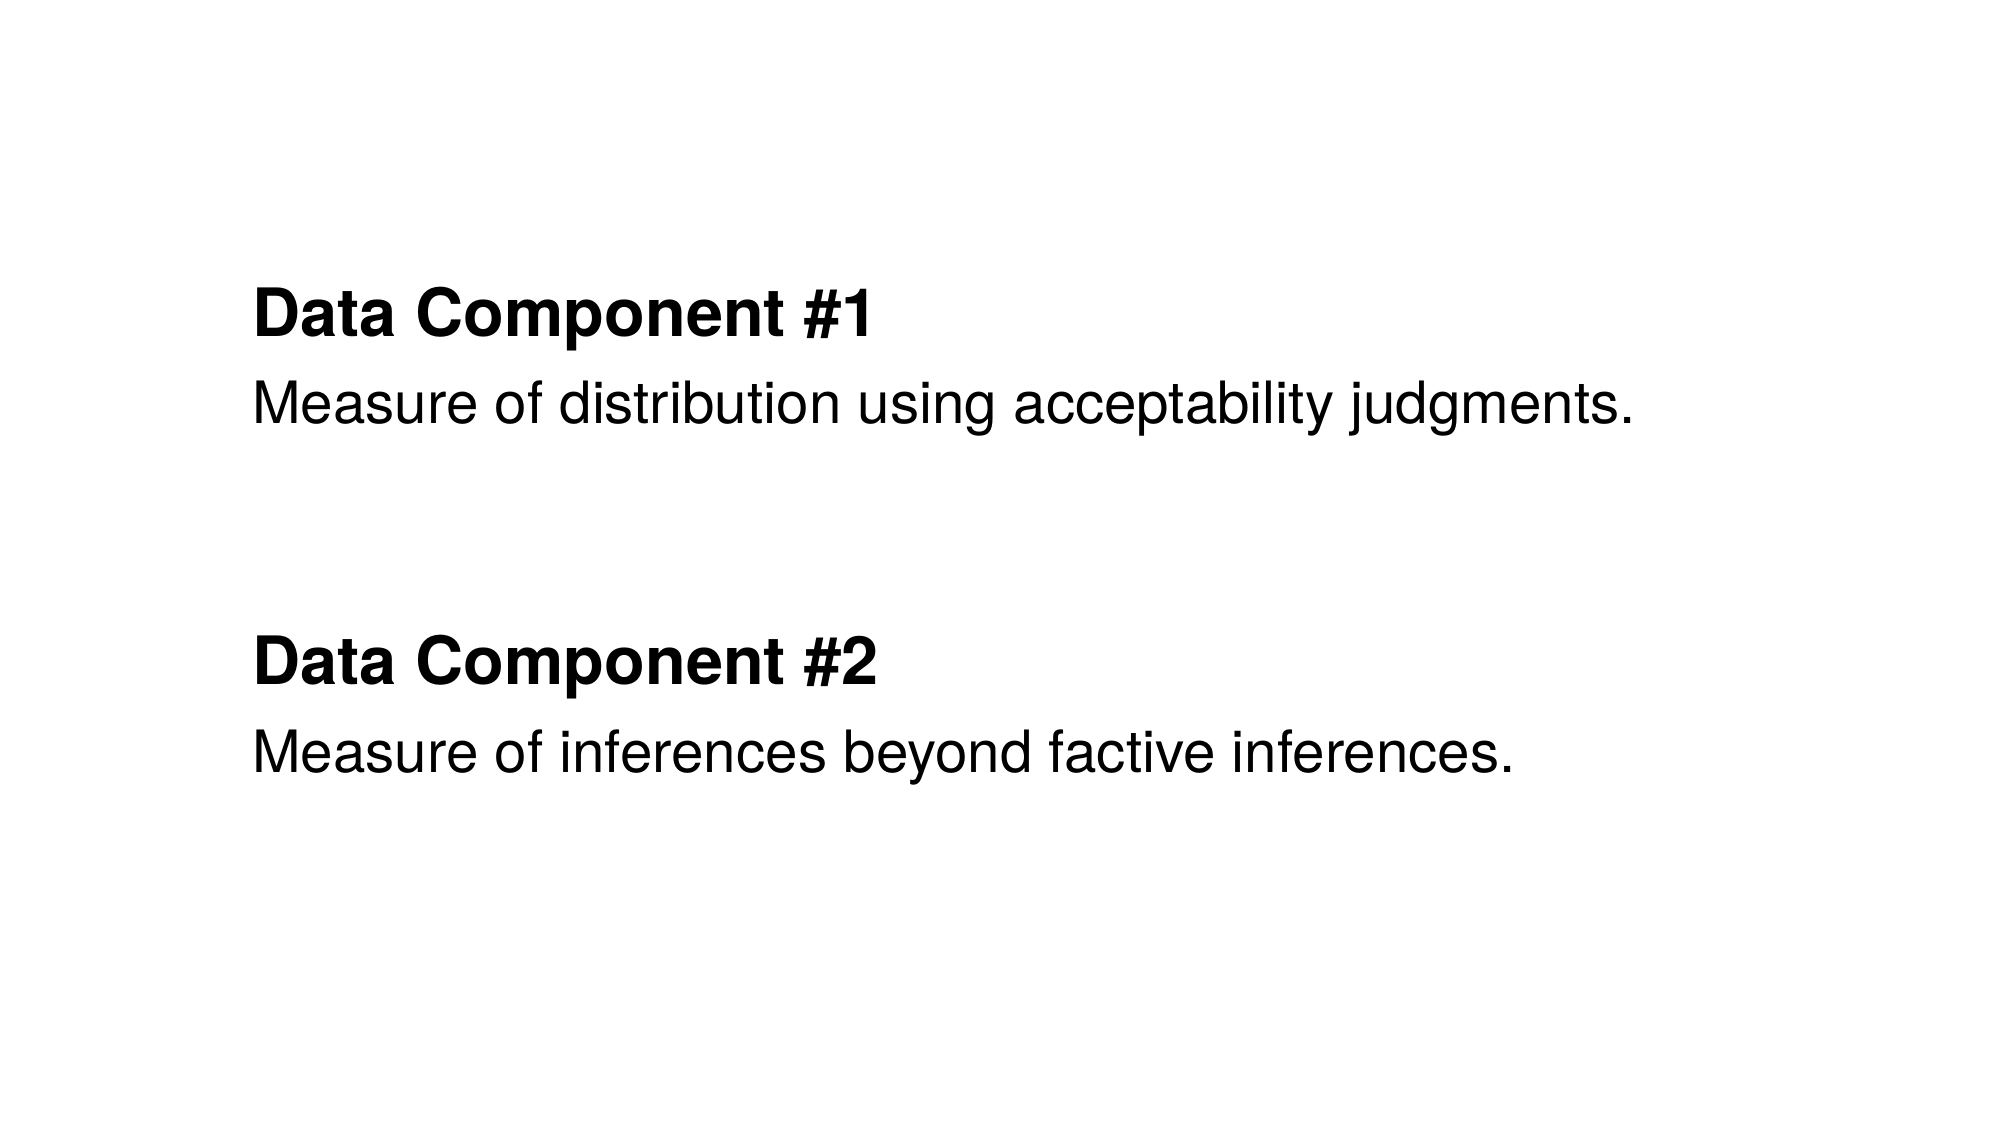

Data Component #1
Measure of distribution using acceptability judgments.
Data Component #2
Measure of inferences beyond factive inferences.